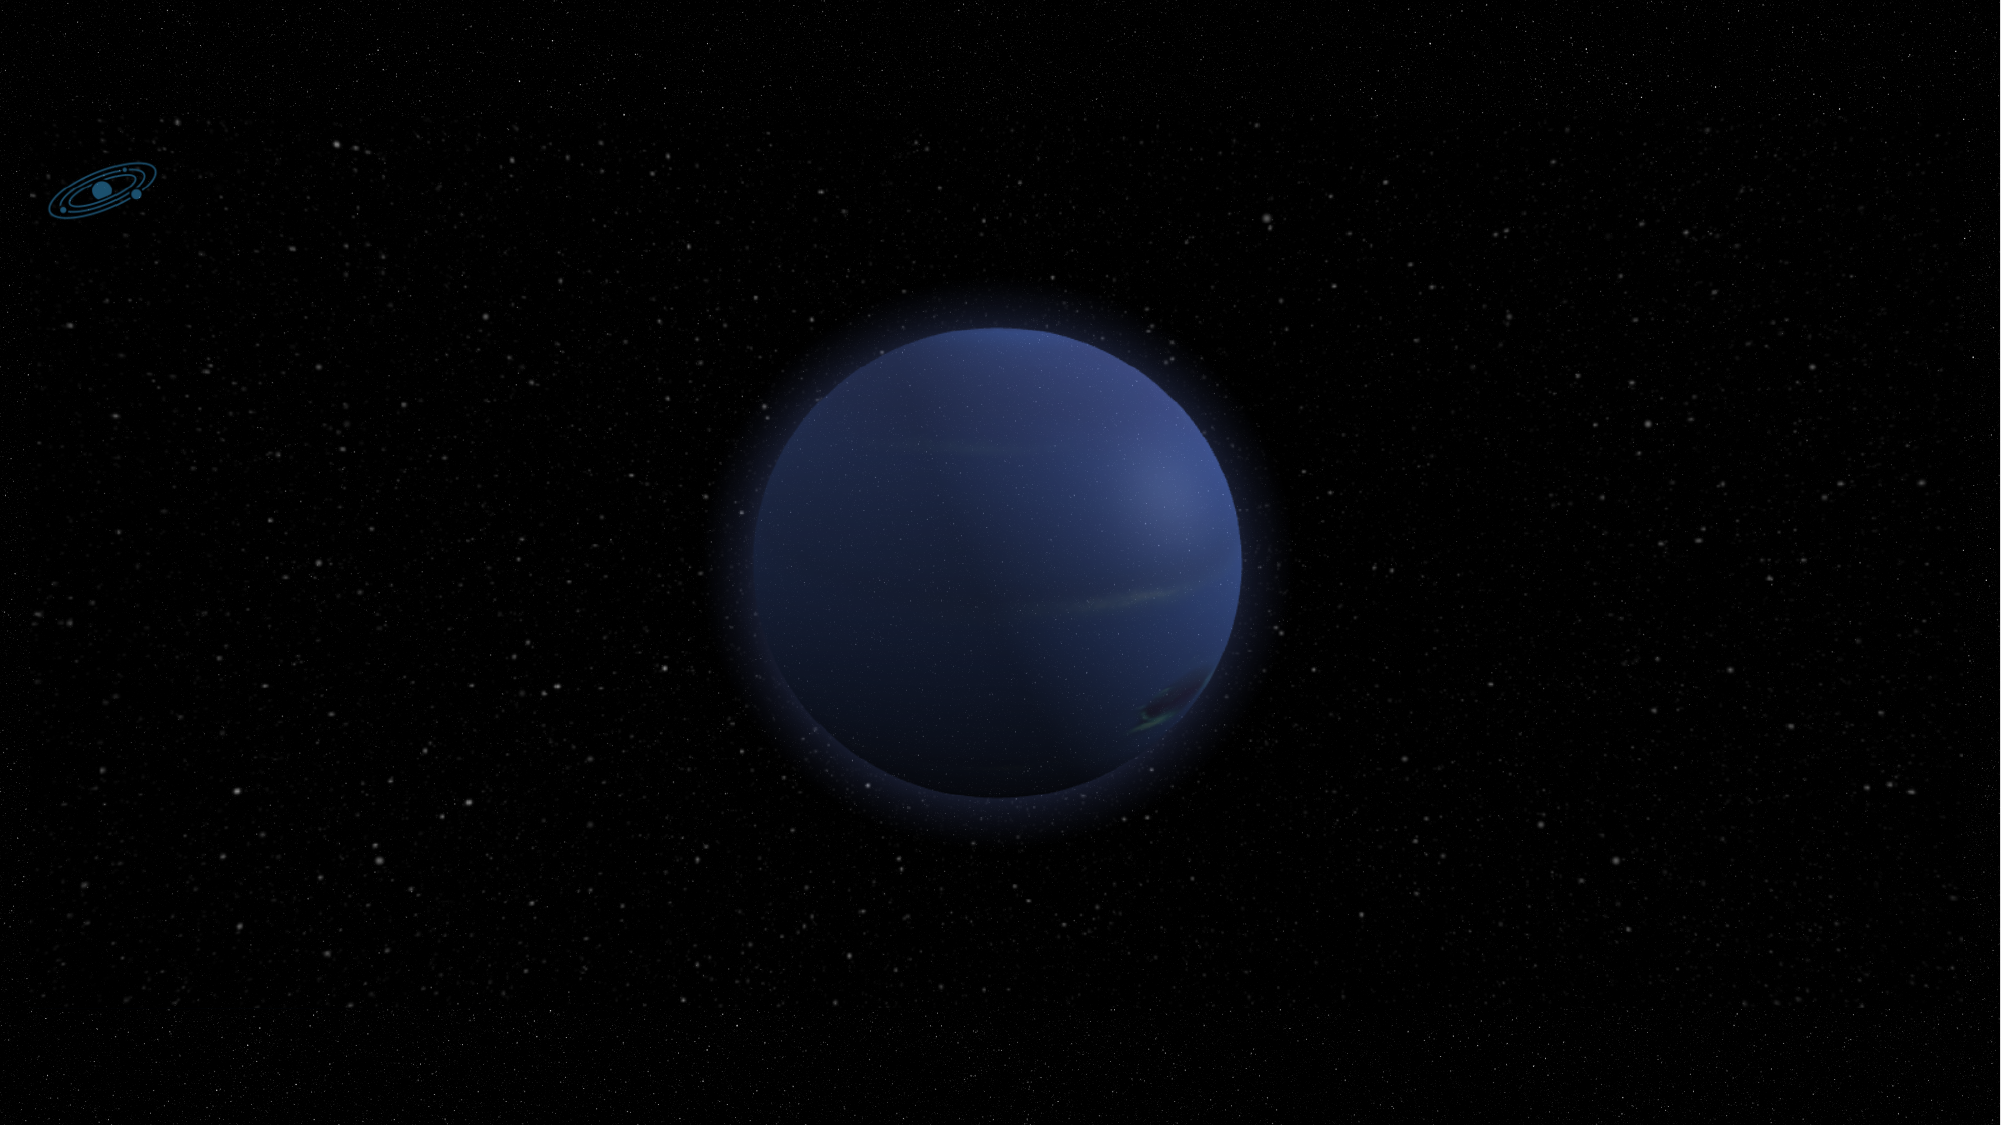

Neptune

Diameter: 30,775 miles (49,530 km)

Mass: 1.0243×10^26kg (17.147 Earths)

Composition by volume:
    80% hydrogen (H2)
    19% helium (He)
    1.5% methane (CH4)
    ~0.019% hydrogen deuteride (HD)
    ~0.00015% ethane (C2H6)

Cost: 9,232,500 Credits